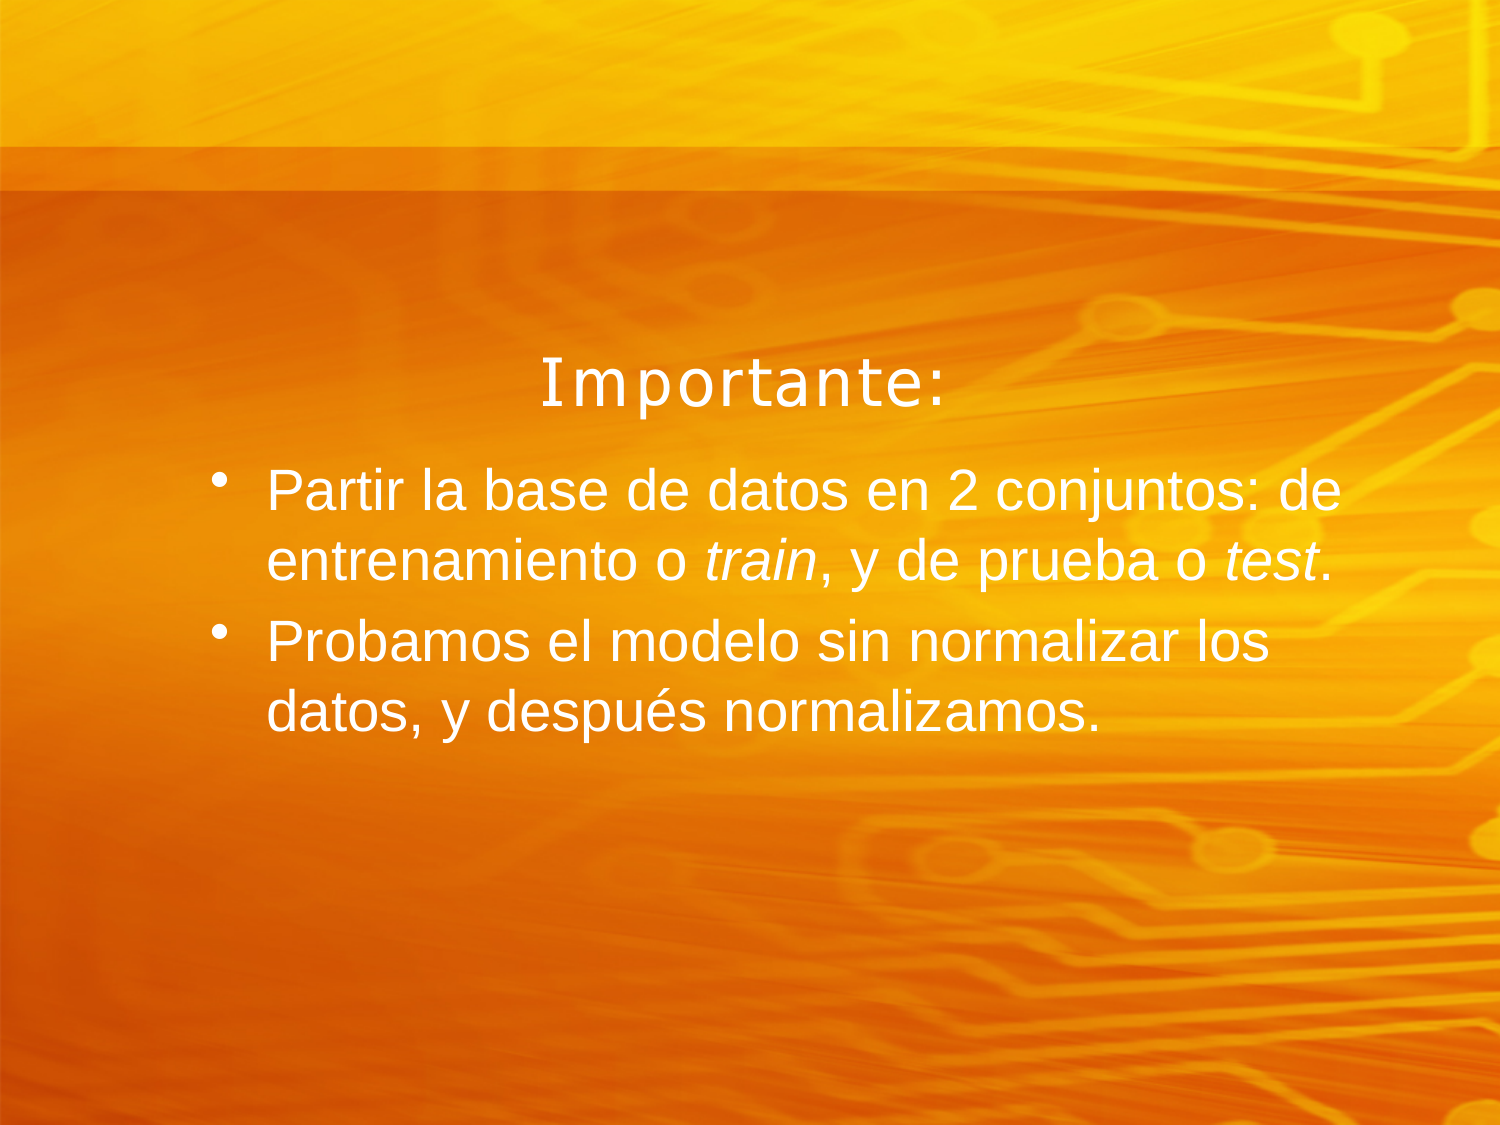

# Importante:
Partir la base de datos en 2 conjuntos: de entrenamiento o train, y de prueba o test.
Probamos el modelo sin normalizar los datos, y después normalizamos.